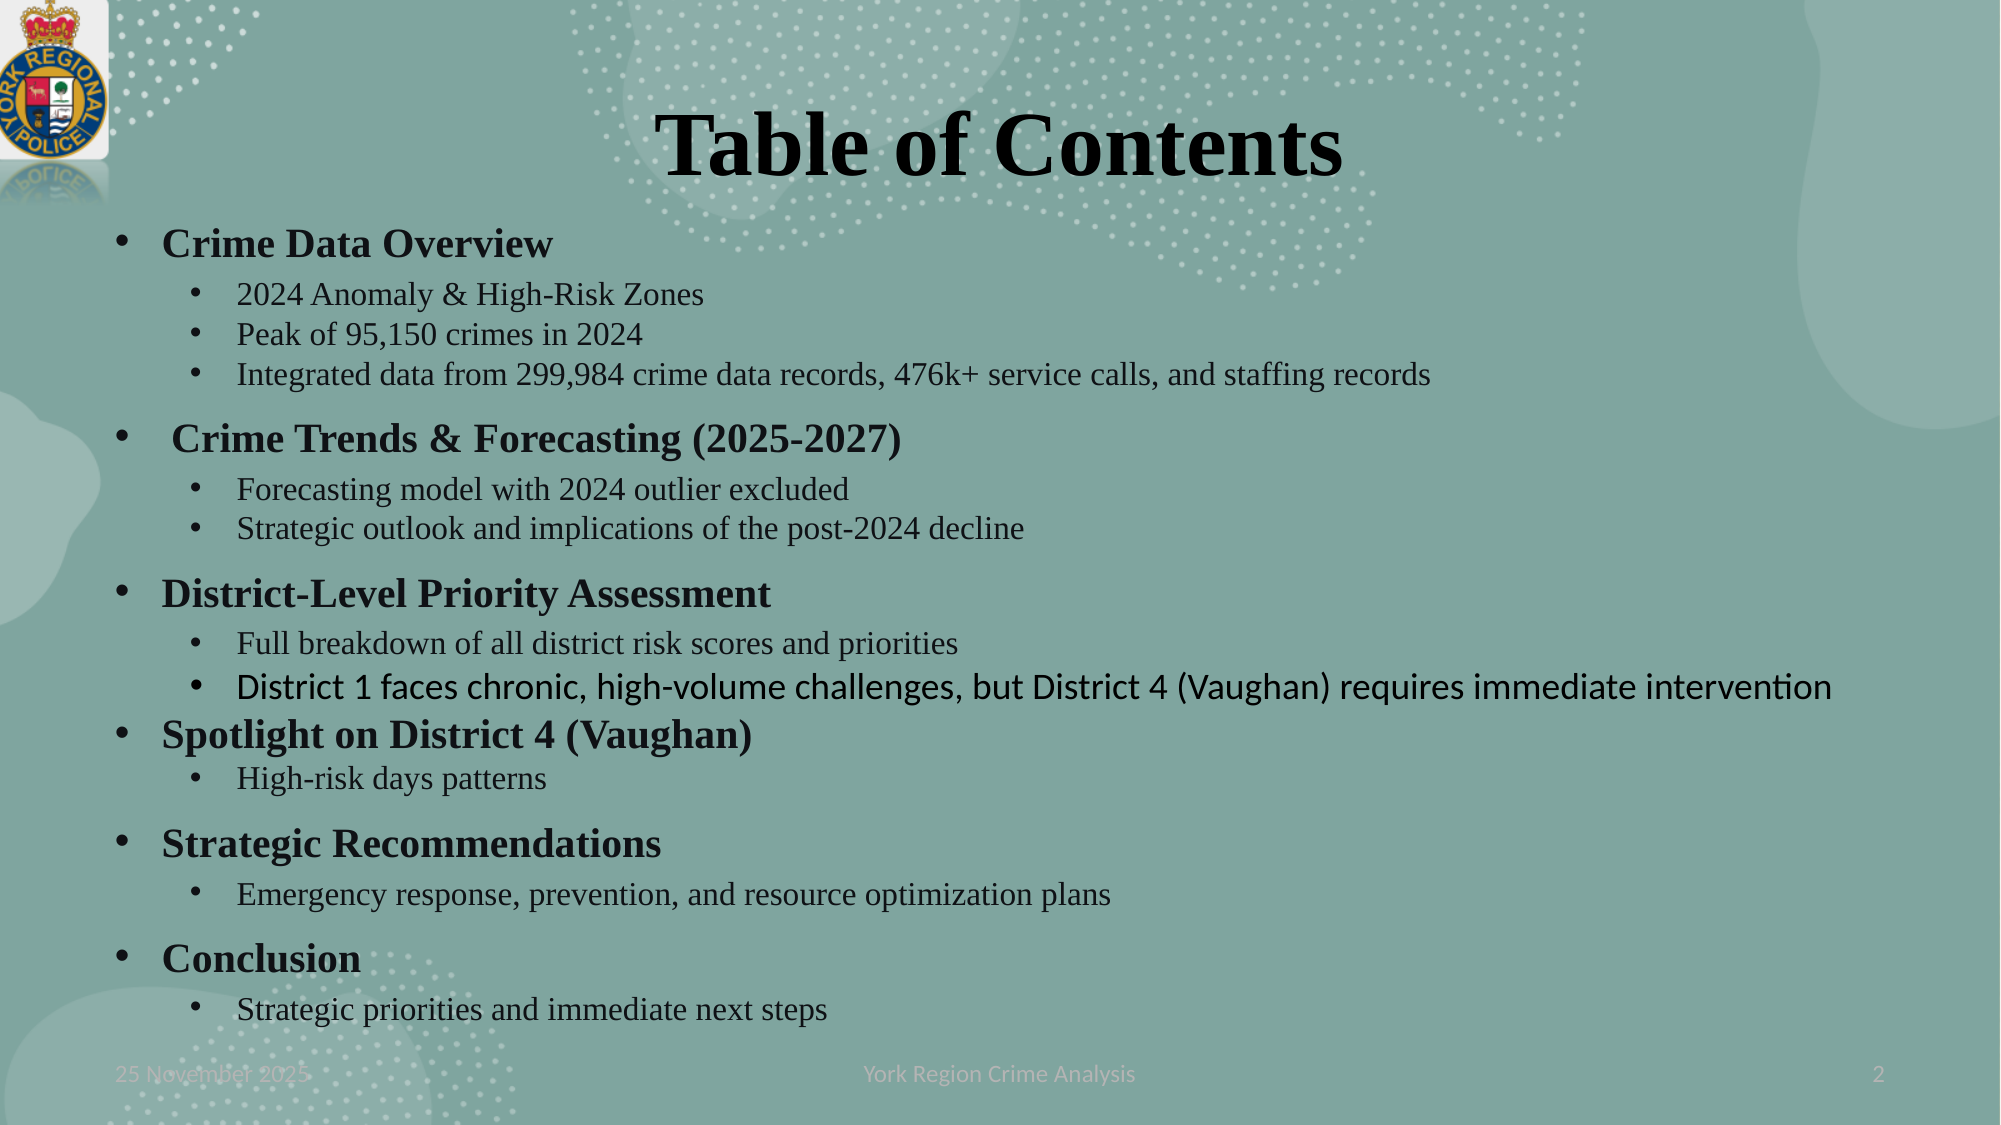

# Table of Contents
Crime Data Overview
2024 Anomaly & High-Risk Zones
Peak of 95,150 crimes in 2024
Integrated data from 299,984 crime data records, 476k+ service calls, and staffing records
Crime Trends & Forecasting (2025-2027)
Forecasting model with 2024 outlier excluded
Strategic outlook and implications of the post-2024 decline
District-Level Priority Assessment
Full breakdown of all district risk scores and priorities
District 1 faces chronic, high-volume challenges, but District 4 (Vaughan) requires immediate intervention
Spotlight on District 4 (Vaughan)
High-risk days patterns
Strategic Recommendations
Emergency response, prevention, and resource optimization plans
Conclusion
Strategic priorities and immediate next steps
25 November 2025
York Region Crime Analysis
2